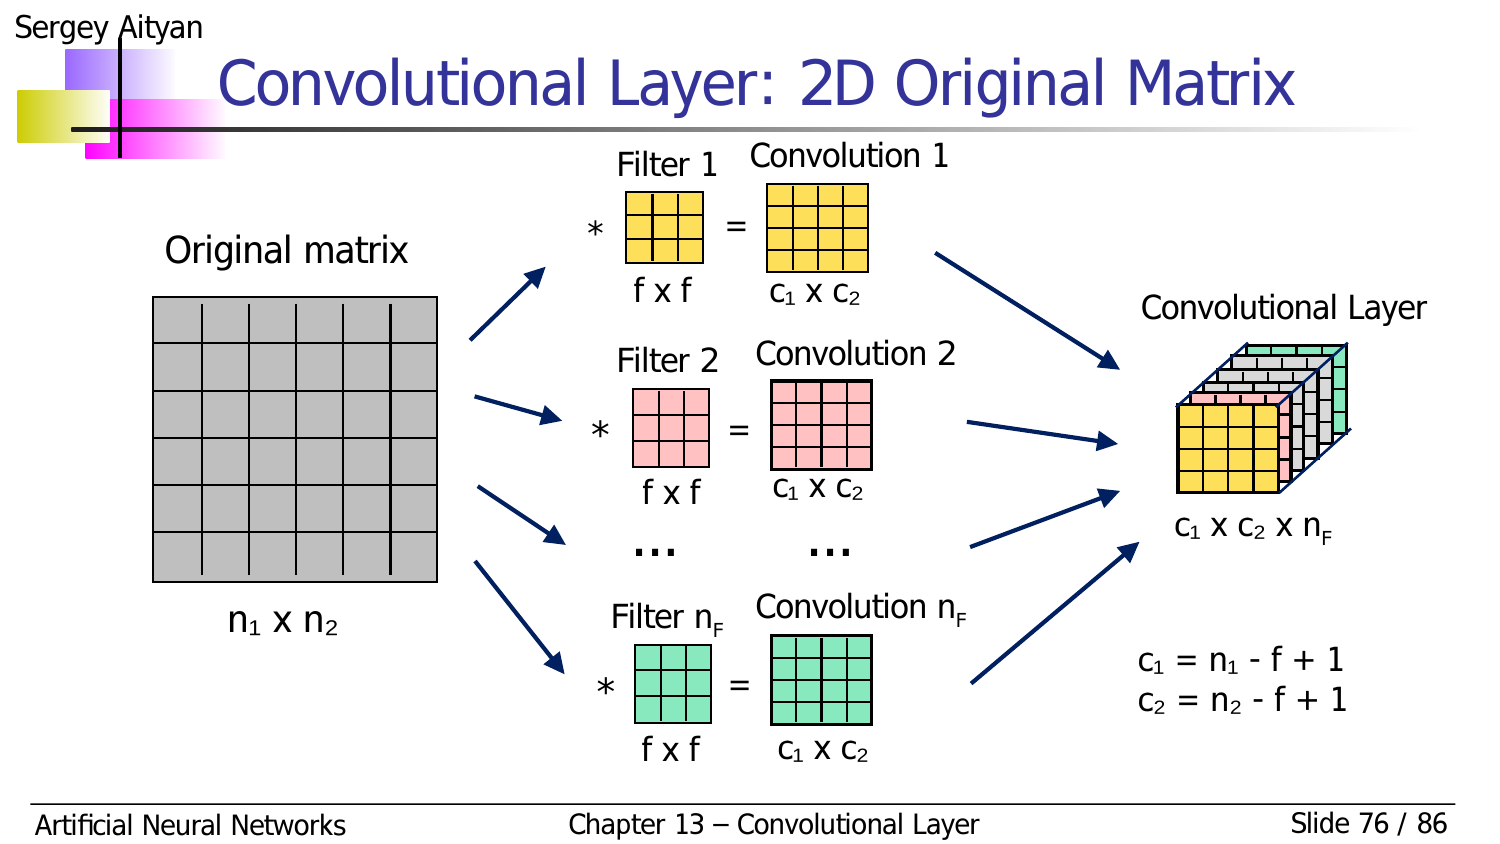

# Convolutional Layer: 2D Original Matrix
Convolution 1

c₁ x c₂
Filter 1

f x f
=
*
Original matrix

n₁ x n₂
Convolutional Layer

c₁ x c₂ x nF
Convolution 2

c₁ x c₂
Filter 2

f x f
=
*
…       …
Convolution nF

c₁ x c₂
Filter nF

f x f
c₁ = n₁ - f + 1
c₂ = n₂ - f + 1
=
*